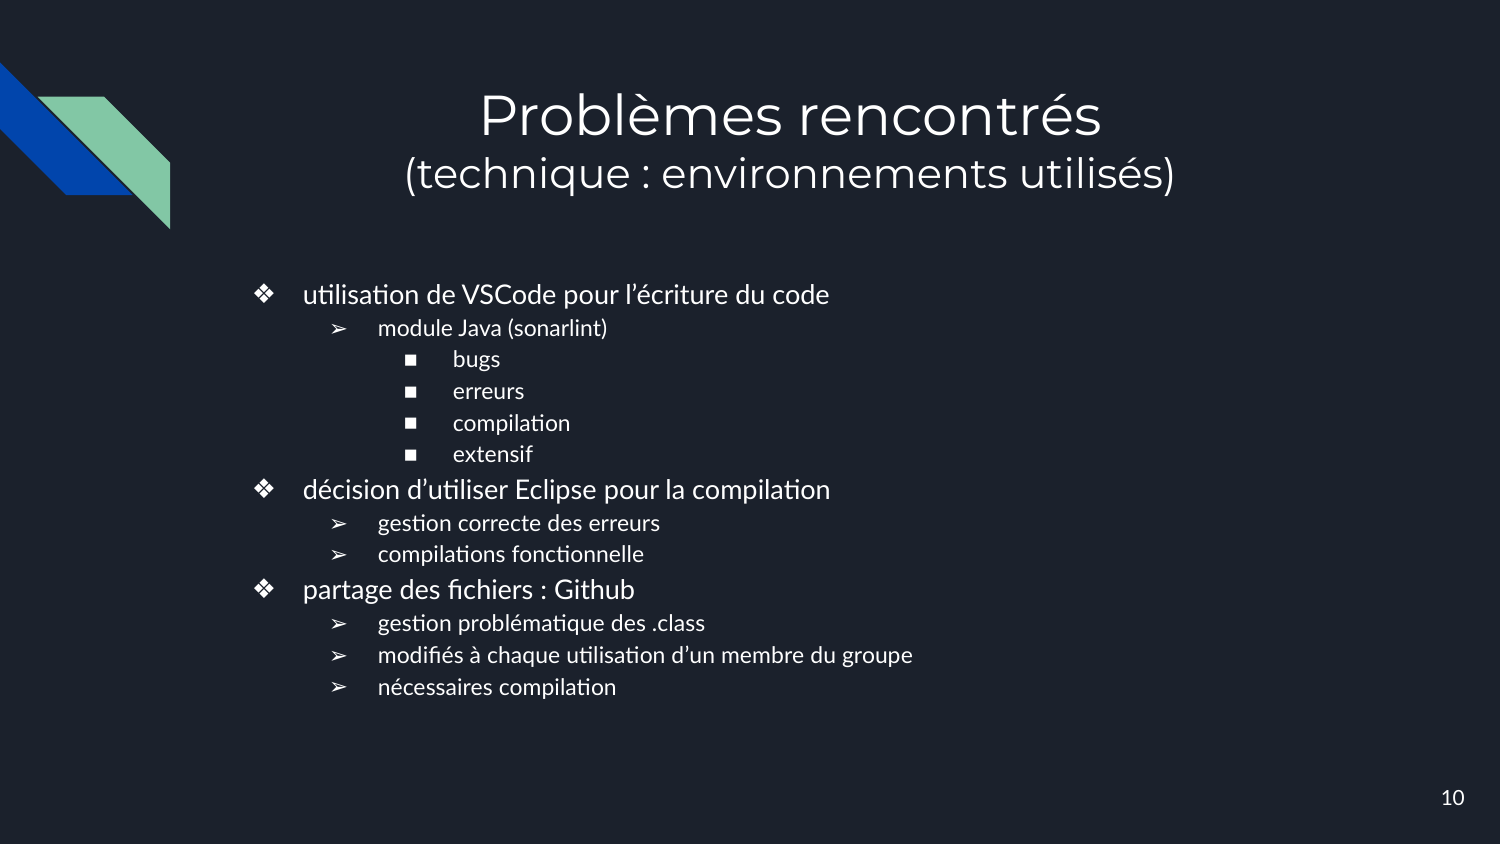

# Problèmes rencontrés
(technique : environnements utilisés)
utilisation de VSCode pour l’écriture du code
module Java (sonarlint)
bugs
erreurs
compilation
extensif
décision d’utiliser Eclipse pour la compilation
gestion correcte des erreurs
compilations fonctionnelle
partage des fichiers : Github
gestion problématique des .class
modifiés à chaque utilisation d’un membre du groupe
nécessaires compilation

10